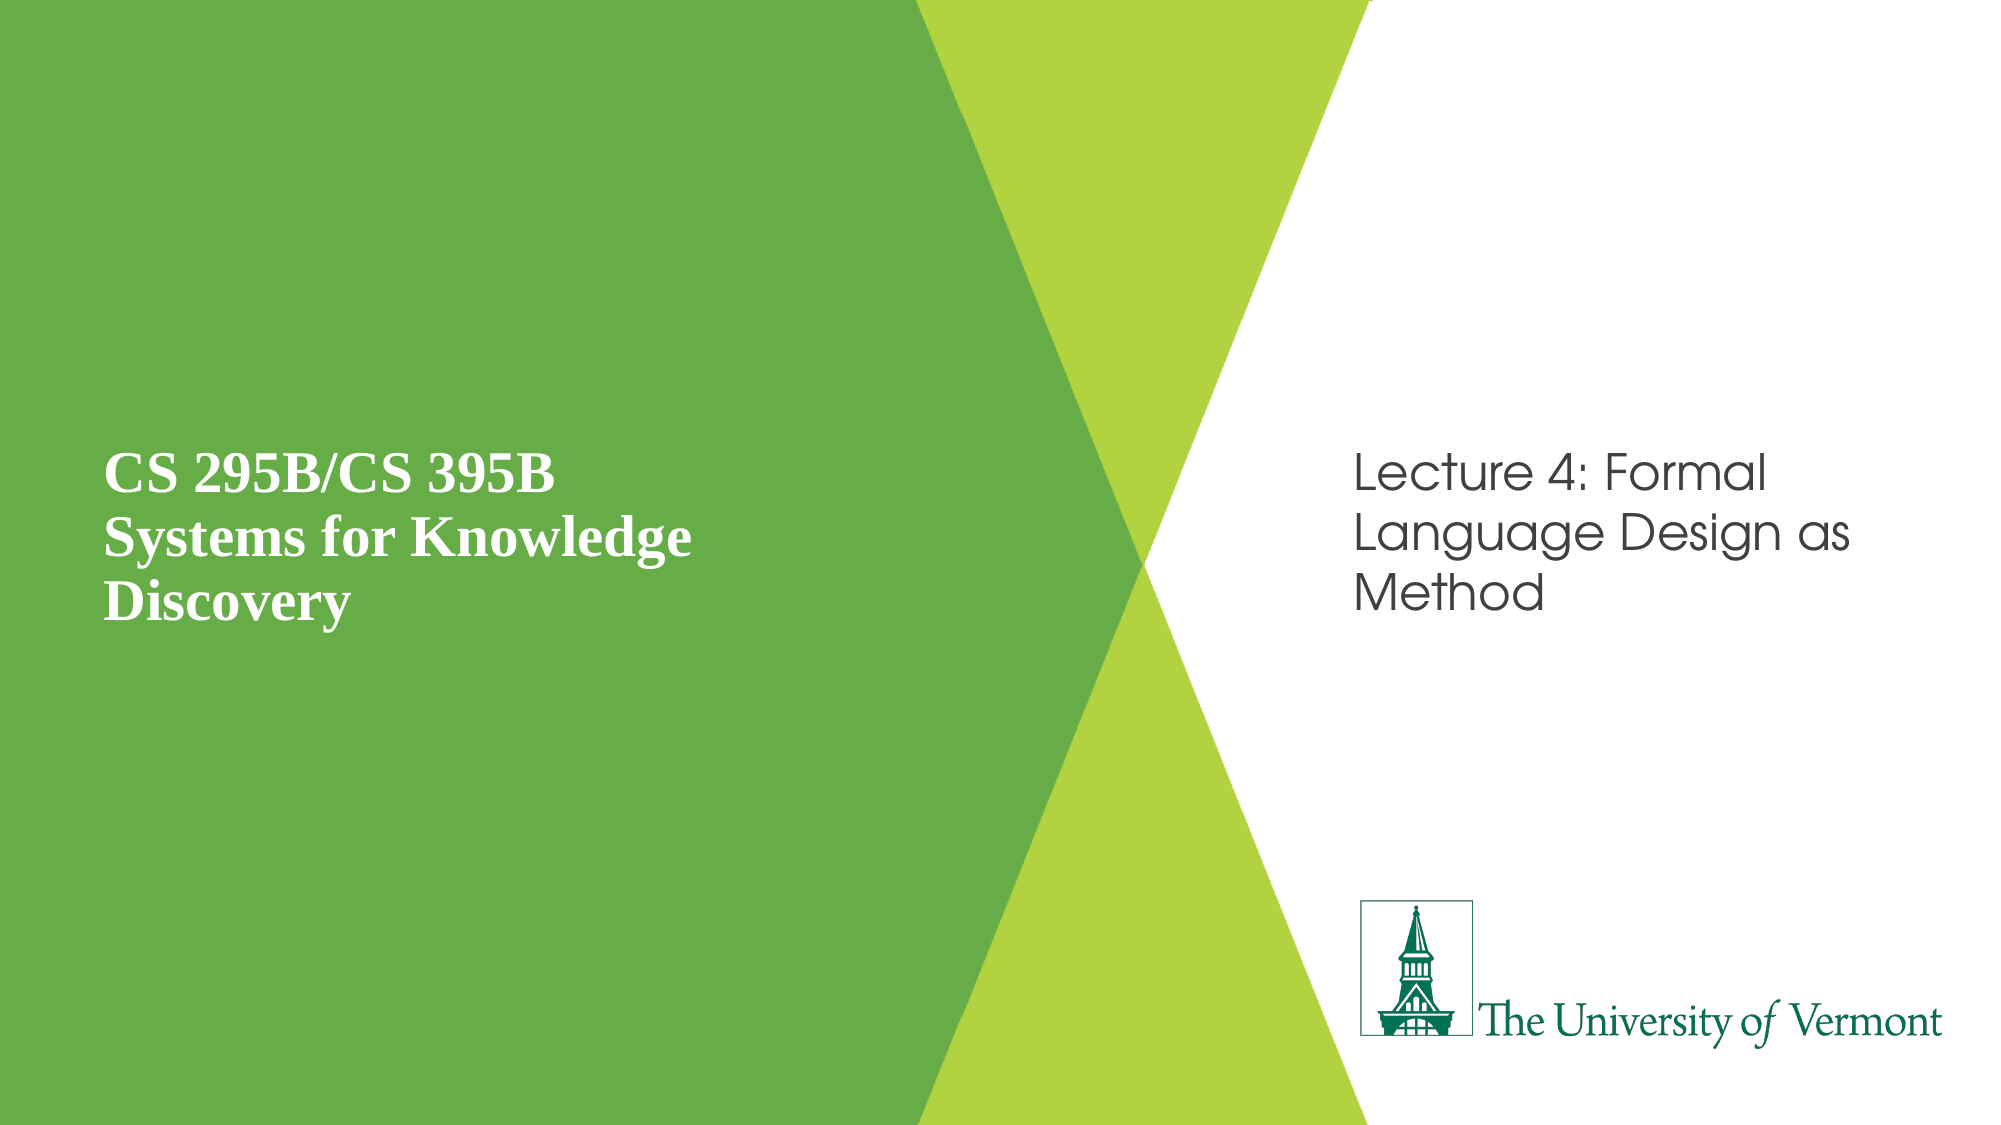

# CS 295B/CS 395B Systems for Knowledge Discovery
Lecture 4: Formal Language Design as Method